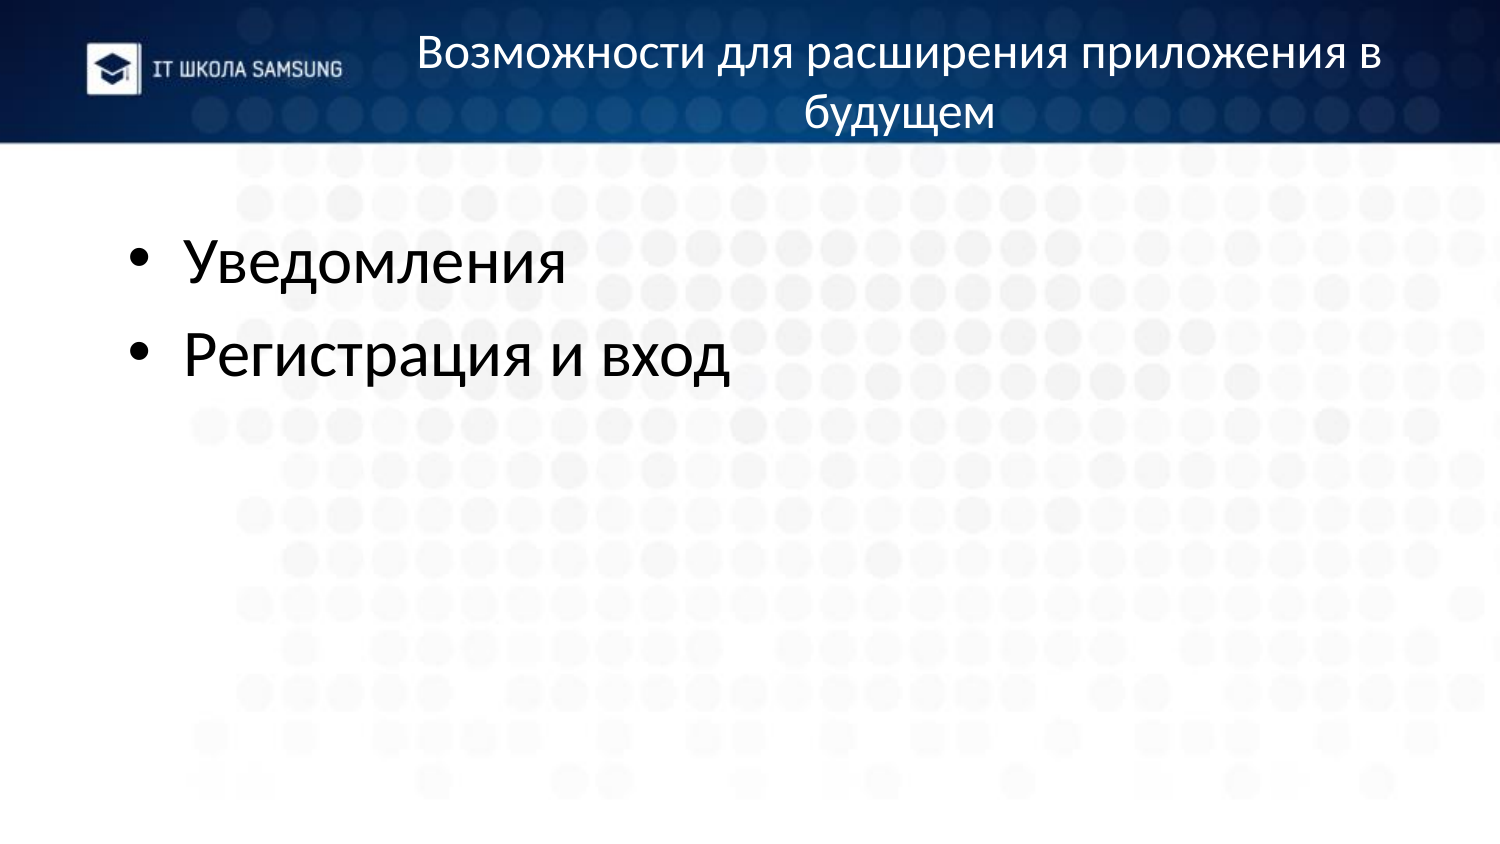

# Возможности для расширения приложения в будущем
Уведомления
Регистрация и вход